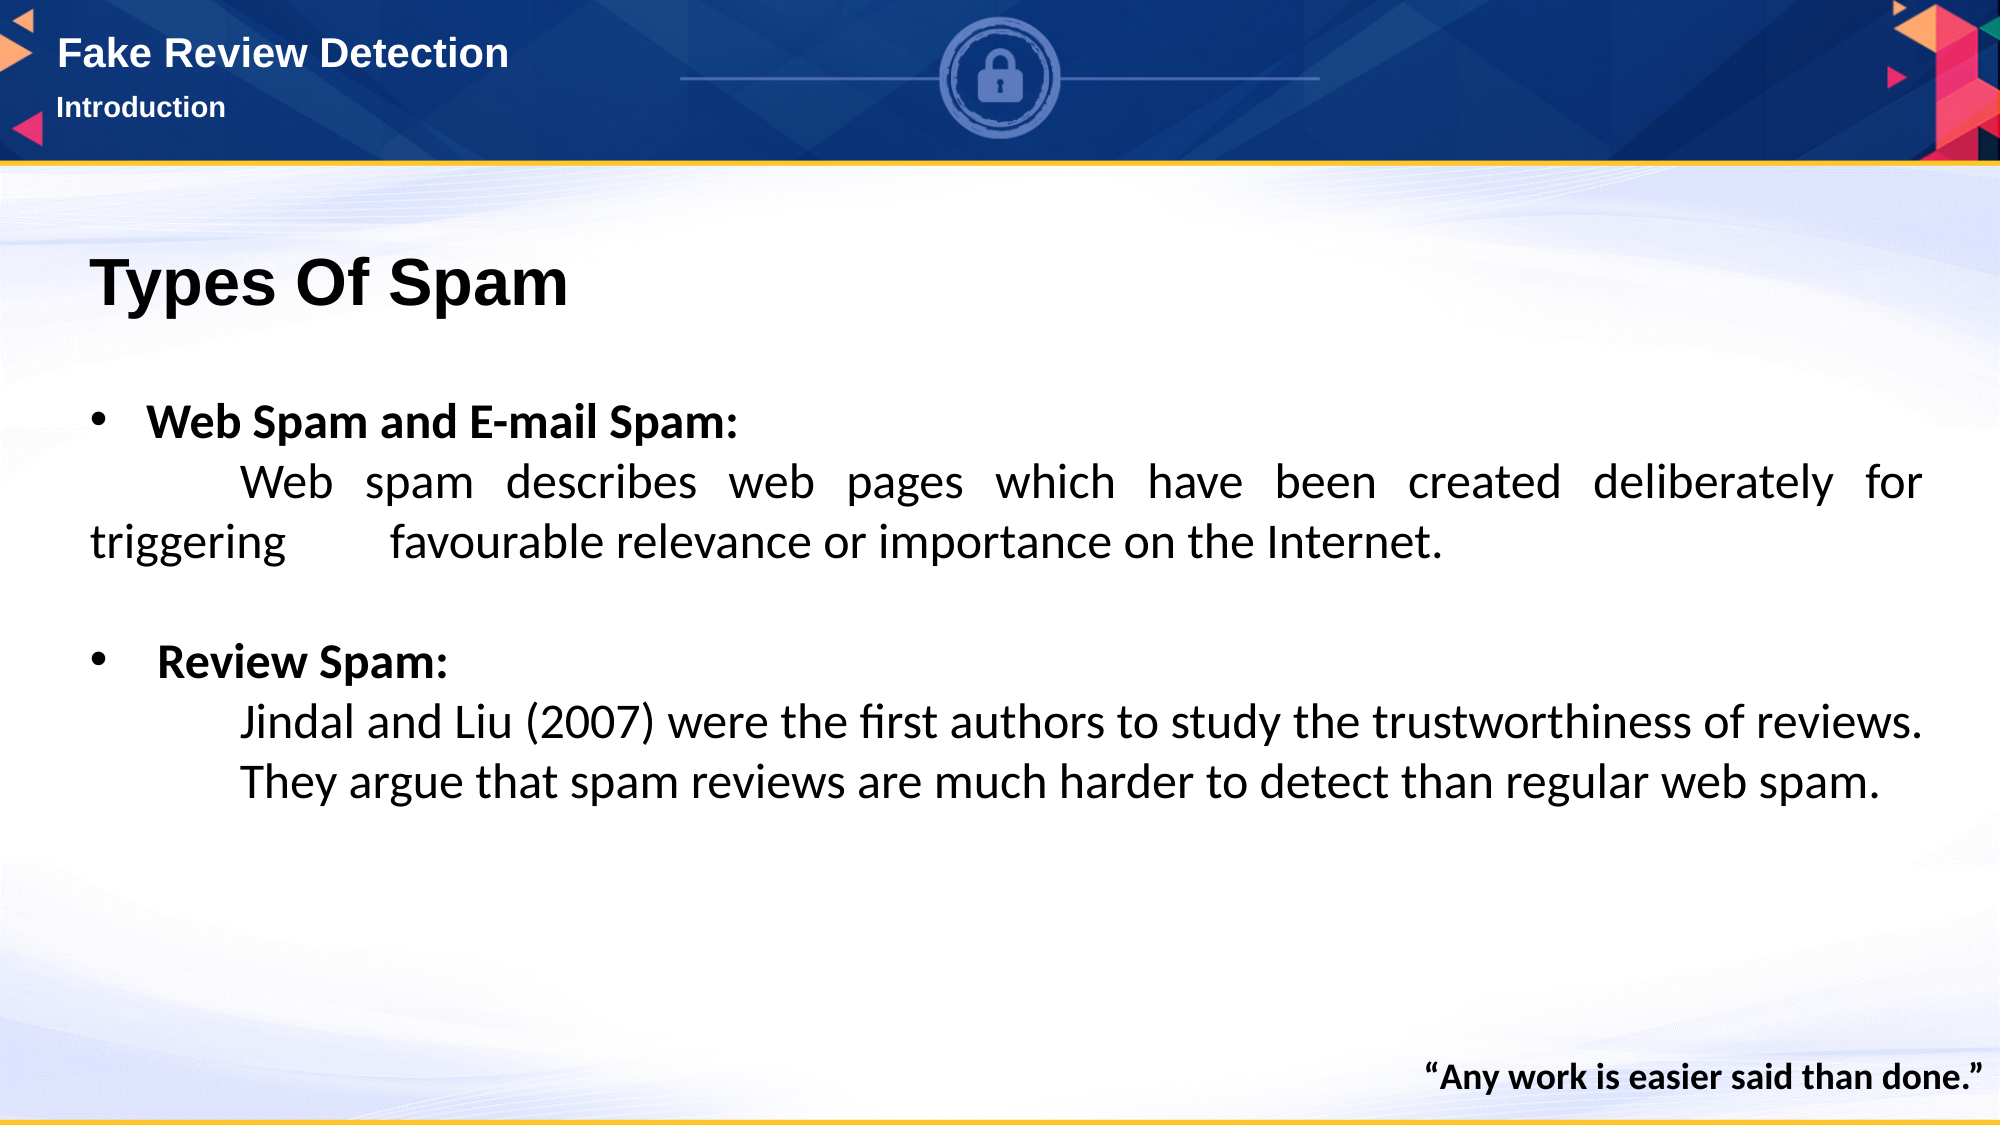

Fake Review Detection
Introduction
Types Of Spam

Web Spam and E-mail Spam:
	Web spam describes web pages which have been created deliberately for triggering 	favourable relevance or importance on the Internet.

 Review Spam:
	Jindal and Liu (2007) were the first authors to study the trustworthiness of reviews. 	They argue that spam reviews are much harder to detect than regular web spam.
“Any work is easier said than done.”